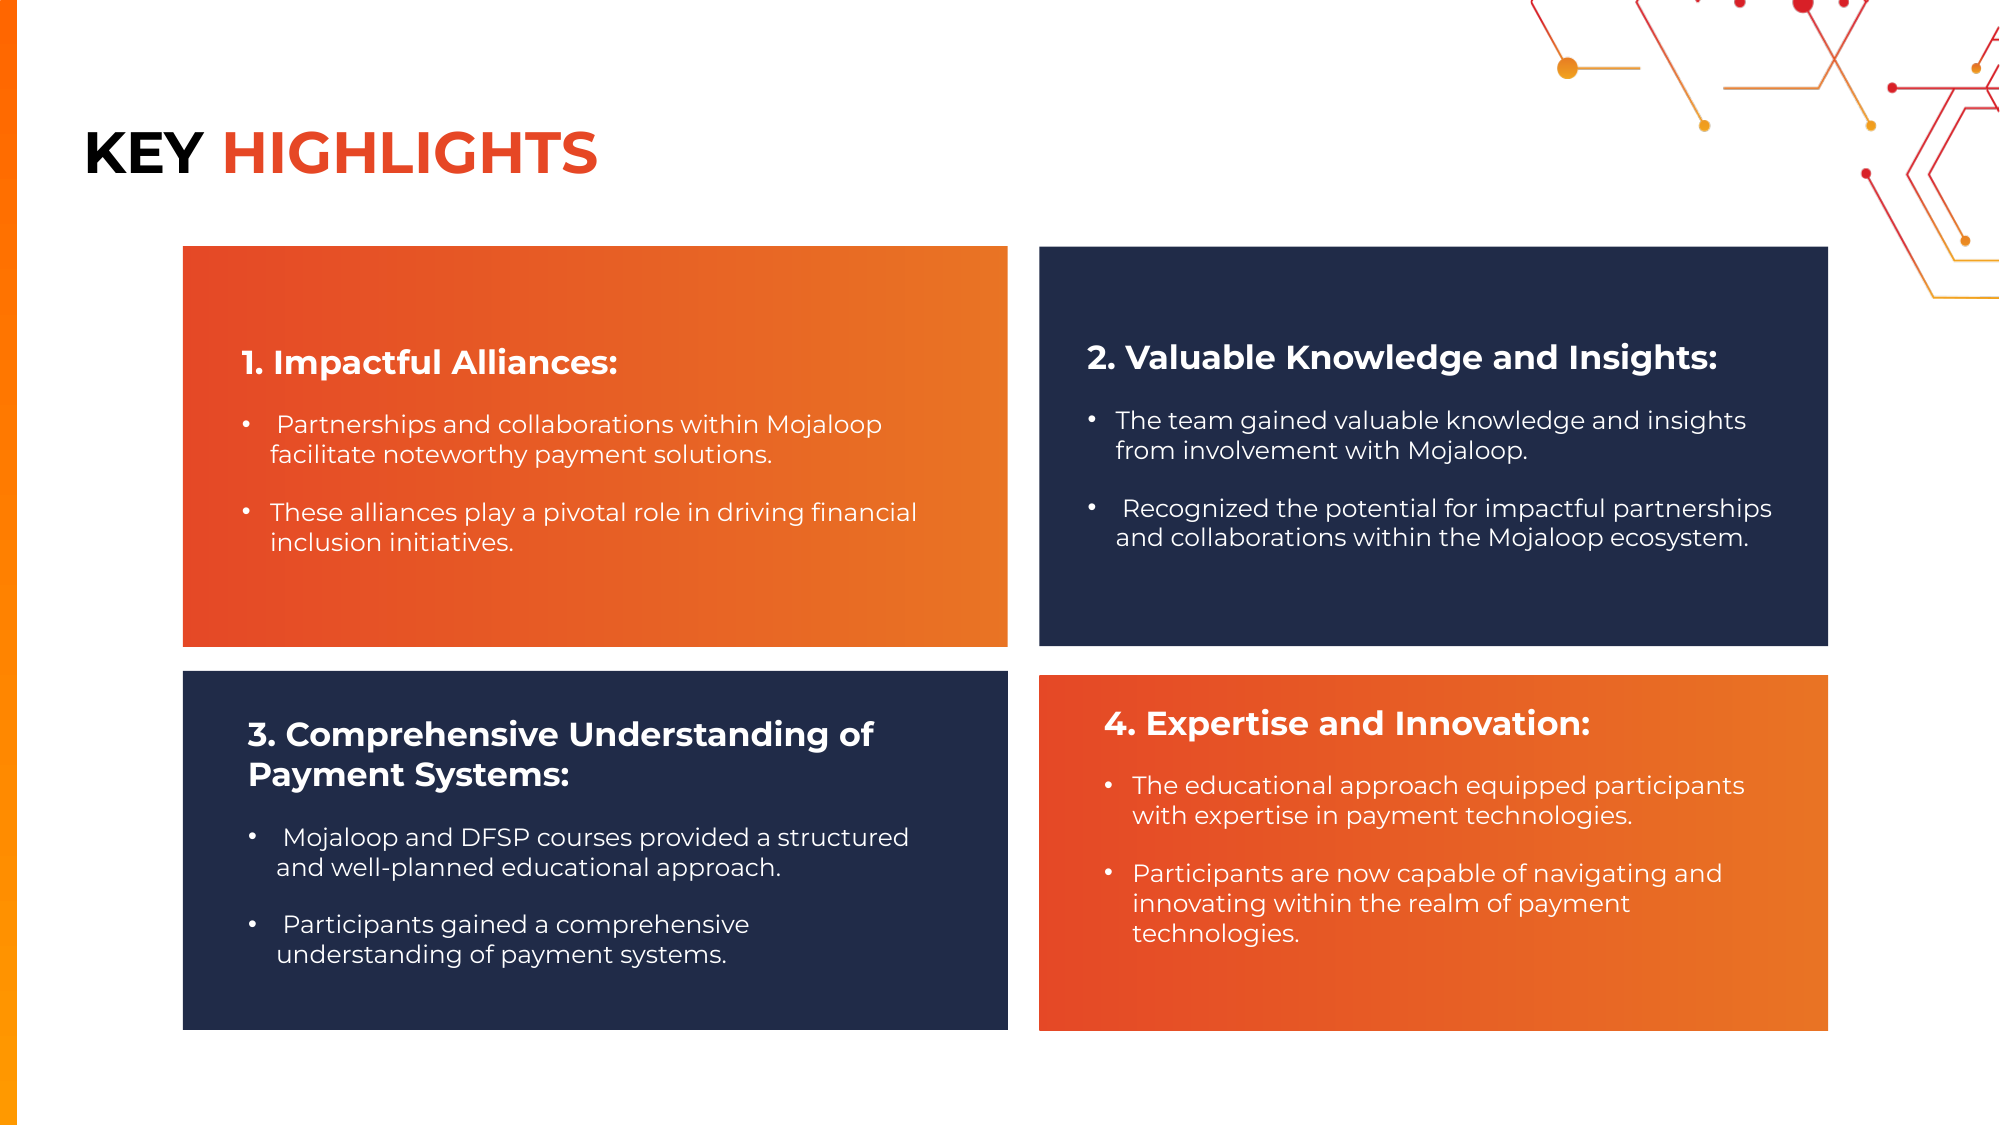

KEY HIGHLIGHTS

2. Valuable Knowledge and Insights:
The team gained valuable knowledge and insights from involvement with Mojaloop.
 Recognized the potential for impactful partnerships and collaborations within the Mojaloop ecosystem.
1. Impactful Alliances:
 Partnerships and collaborations within Mojaloop facilitate noteworthy payment solutions.
These alliances play a pivotal role in driving financial inclusion initiatives.

4. Expertise and Innovation:
The educational approach equipped participants with expertise in payment technologies.
Participants are now capable of navigating and innovating within the realm of payment technologies.
3. Comprehensive Understanding of Payment Systems:
 Mojaloop and DFSP courses provided a structured and well-planned educational approach.
 Participants gained a comprehensive understanding of payment systems.